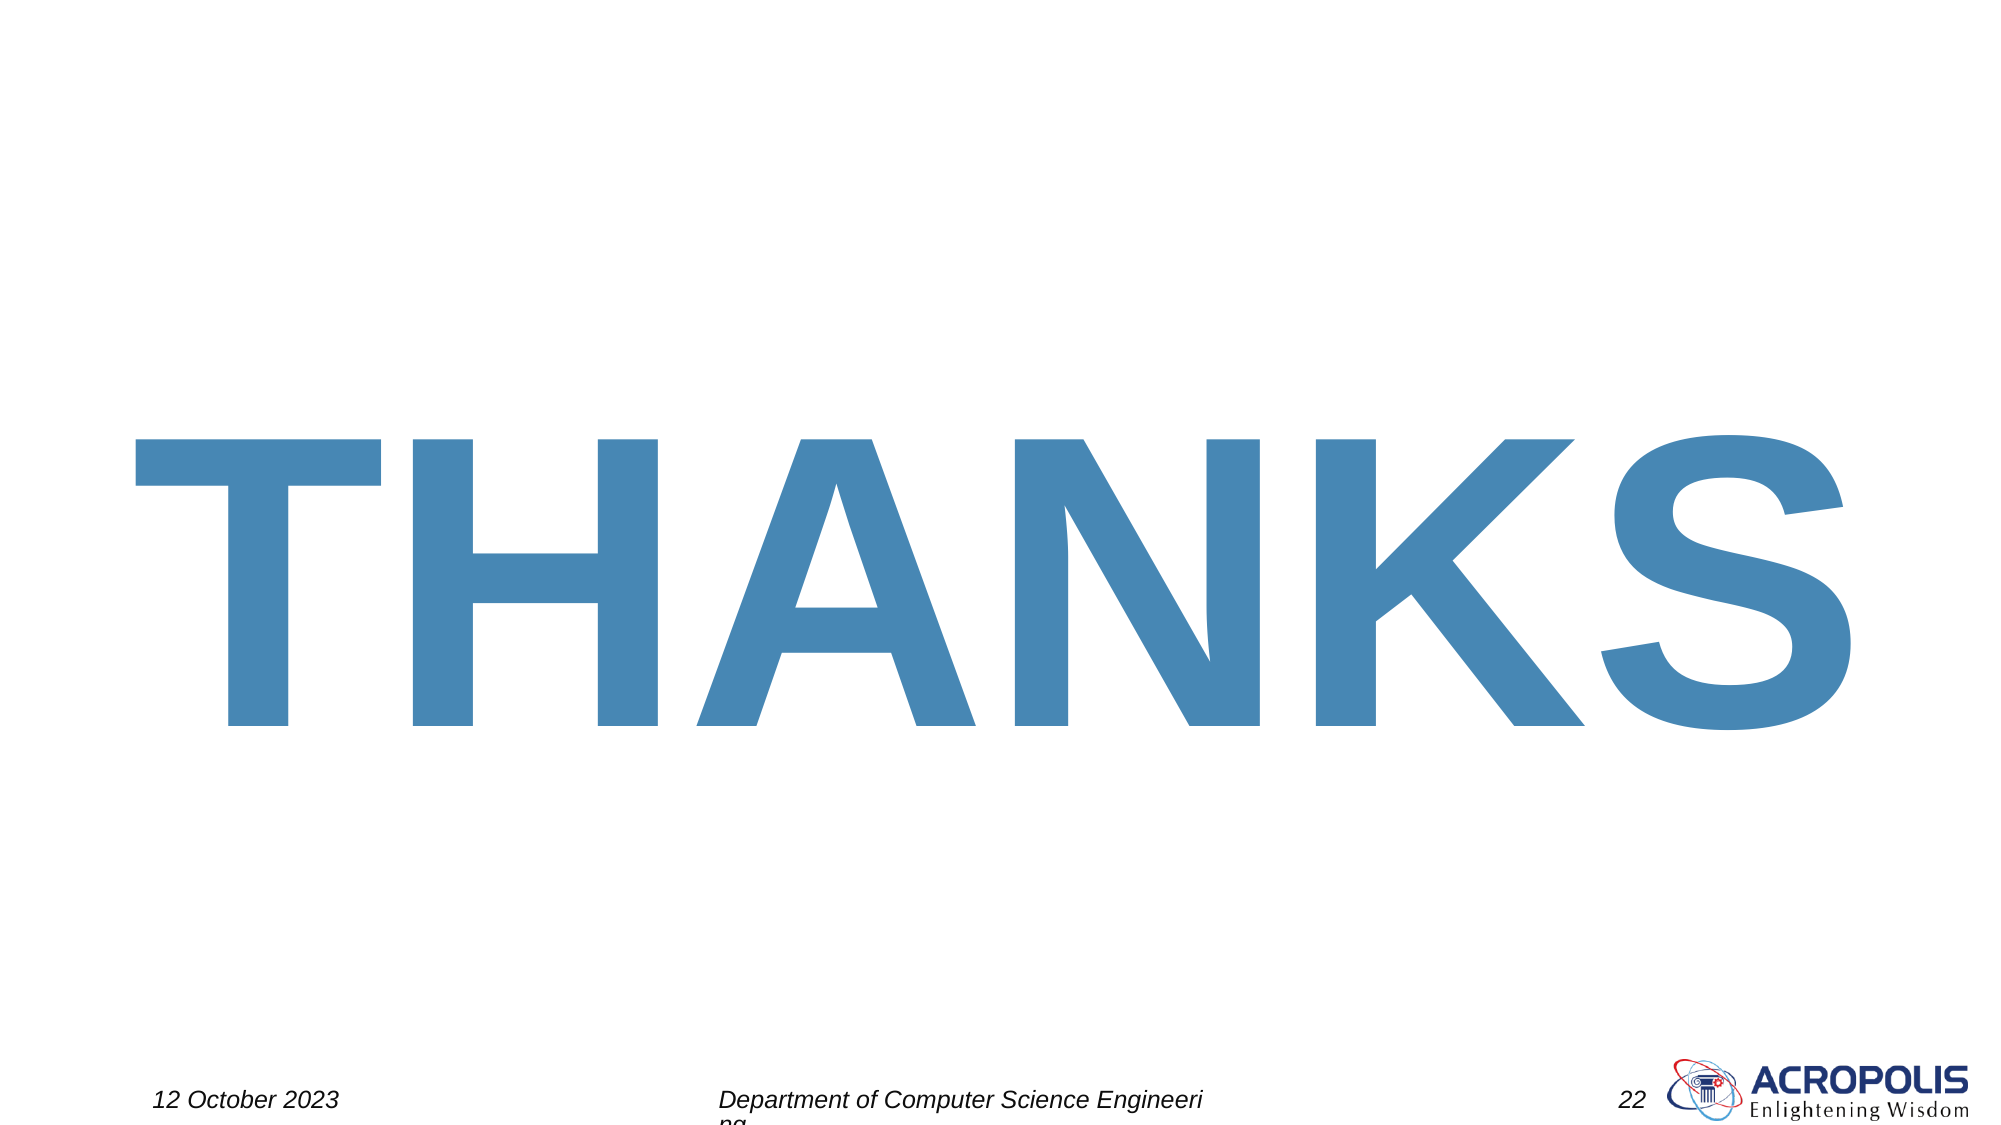

THANKS
12 October 2023
Department of Computer Science Engineering
22